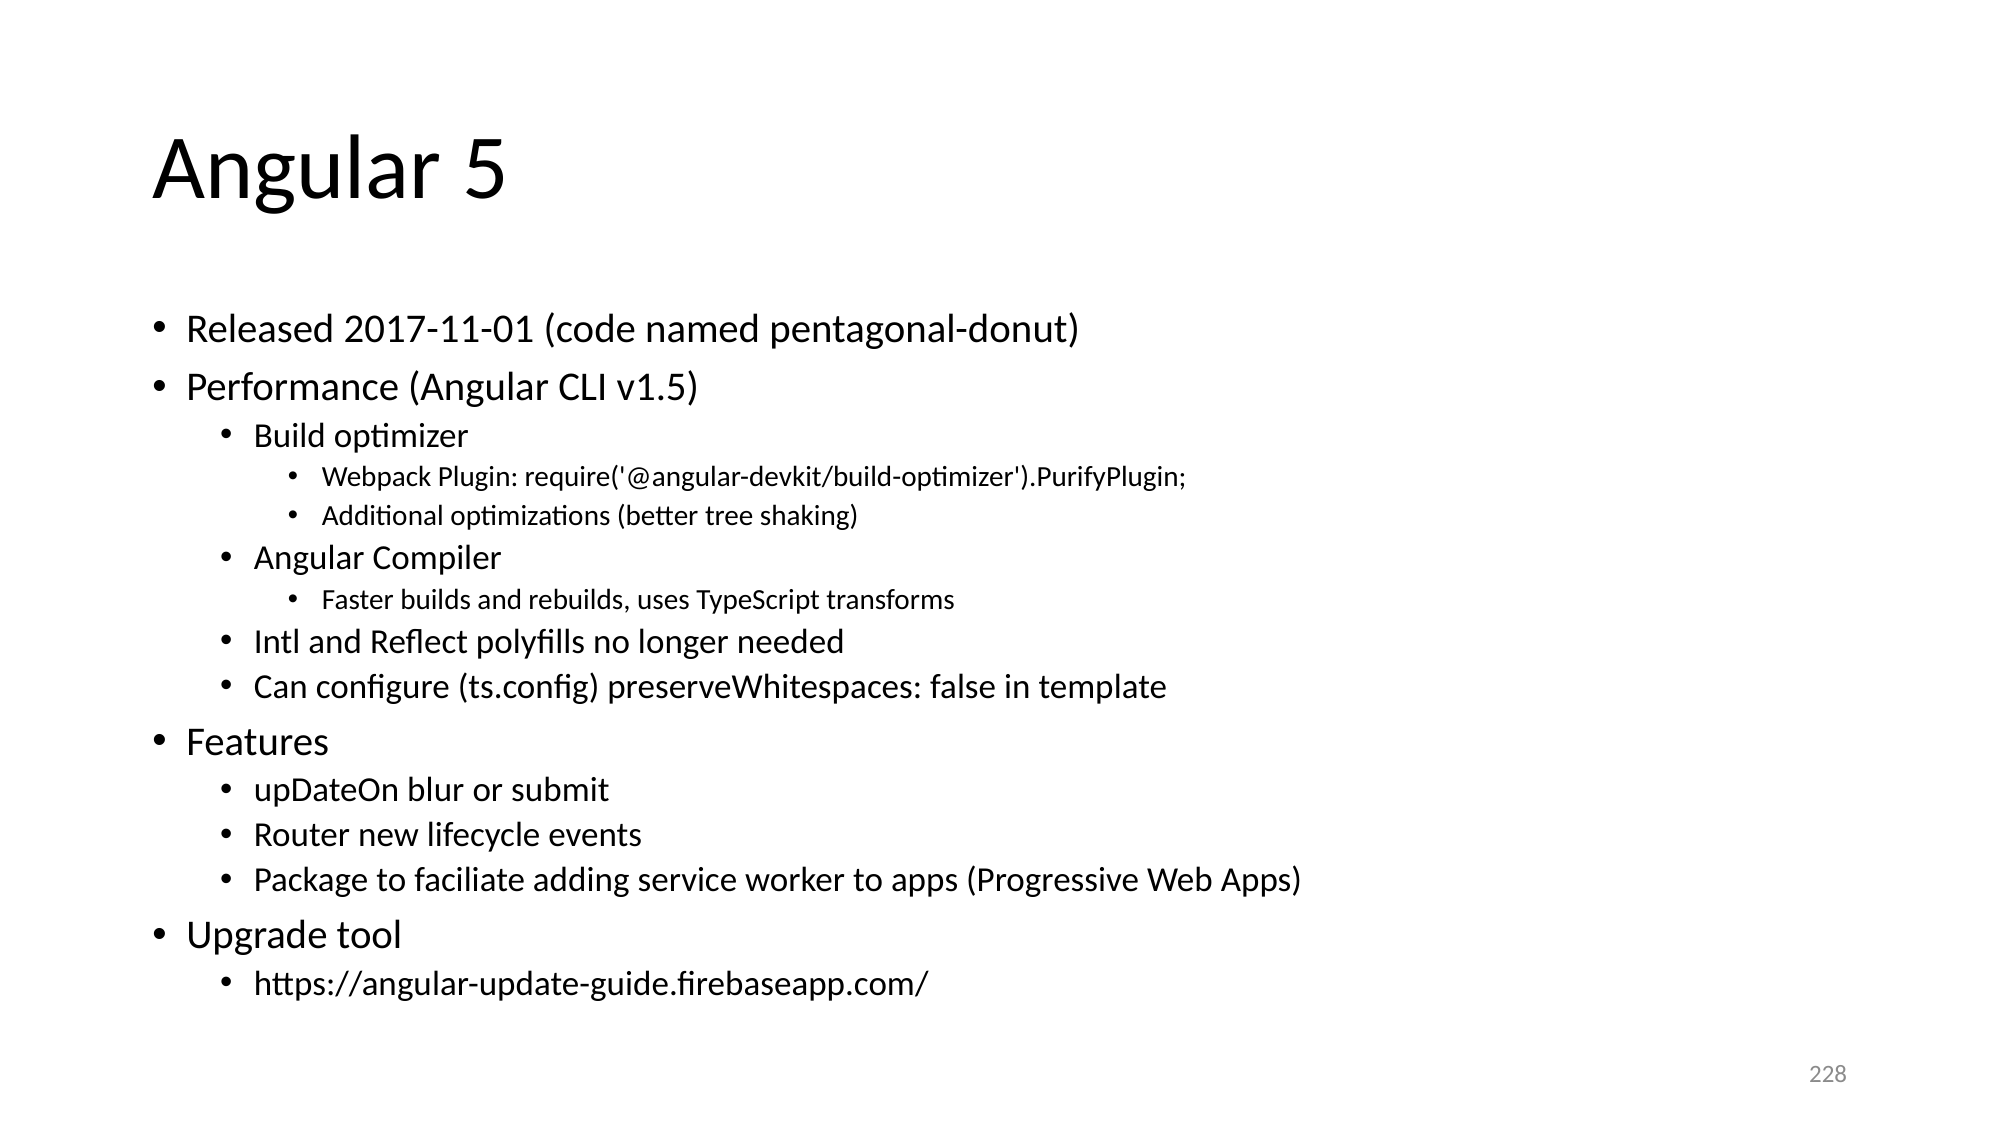

# Angular 5
Released 2017-11-01 (code named pentagonal-donut)
Performance (Angular CLI v1.5)
Build optimizer
Webpack Plugin: require('@angular-devkit/build-optimizer').PurifyPlugin;
Additional optimizations (better tree shaking)
Angular Compiler
Faster builds and rebuilds, uses TypeScript transforms
Intl and Reflect polyfills no longer needed
Can configure (ts.config) preserveWhitespaces: false in template
Features
upDateOn blur or submit
Router new lifecycle events
Package to faciliate adding service worker to apps (Progressive Web Apps)
Upgrade tool
https://angular-update-guide.firebaseapp.com/

228